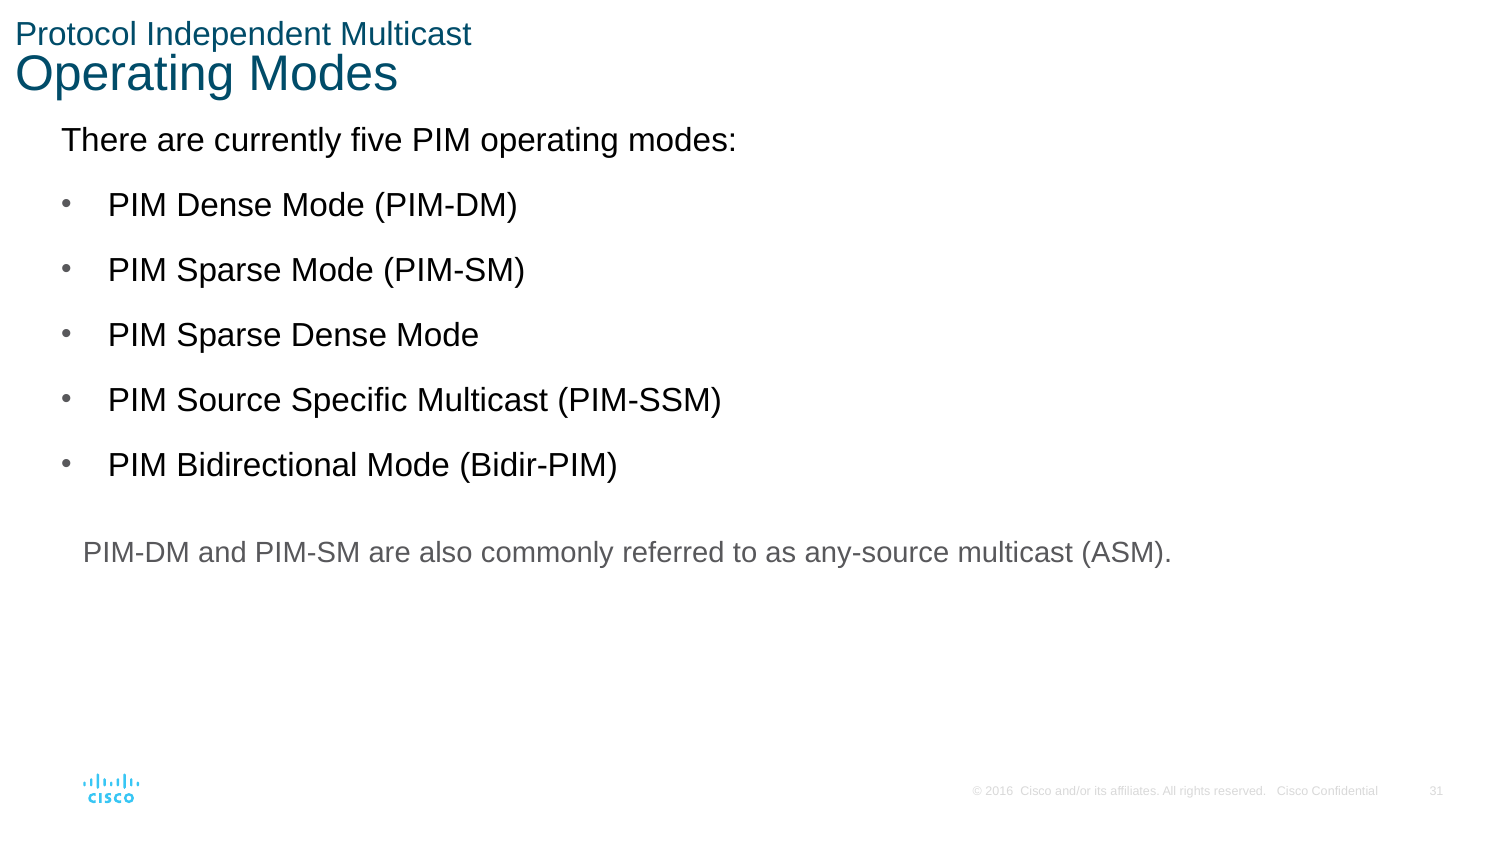

# Protocol Independent Multicast Operating Modes
There are currently five PIM operating modes:
PIM Dense Mode (PIM-DM)
PIM Sparse Mode (PIM-SM)
PIM Sparse Dense Mode
PIM Source Specific Multicast (PIM-SSM)
PIM Bidirectional Mode (Bidir-PIM)
PIM-DM and PIM-SM are also commonly referred to as any-source multicast (ASM).